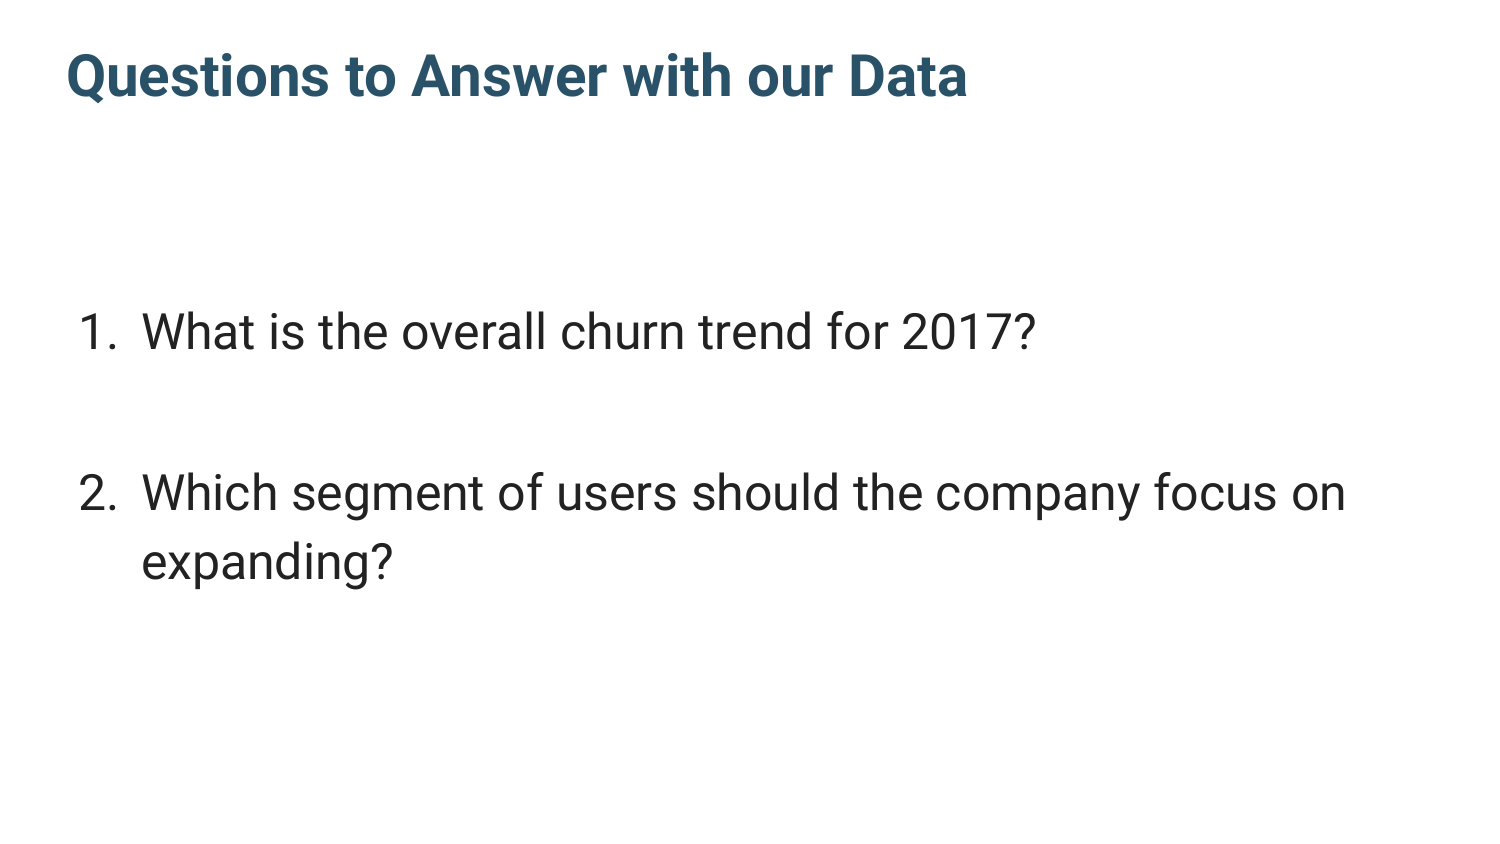

# Questions to Answer with our Data
What is the overall churn trend for 2017?

Which segment of users should the company focus on expanding?